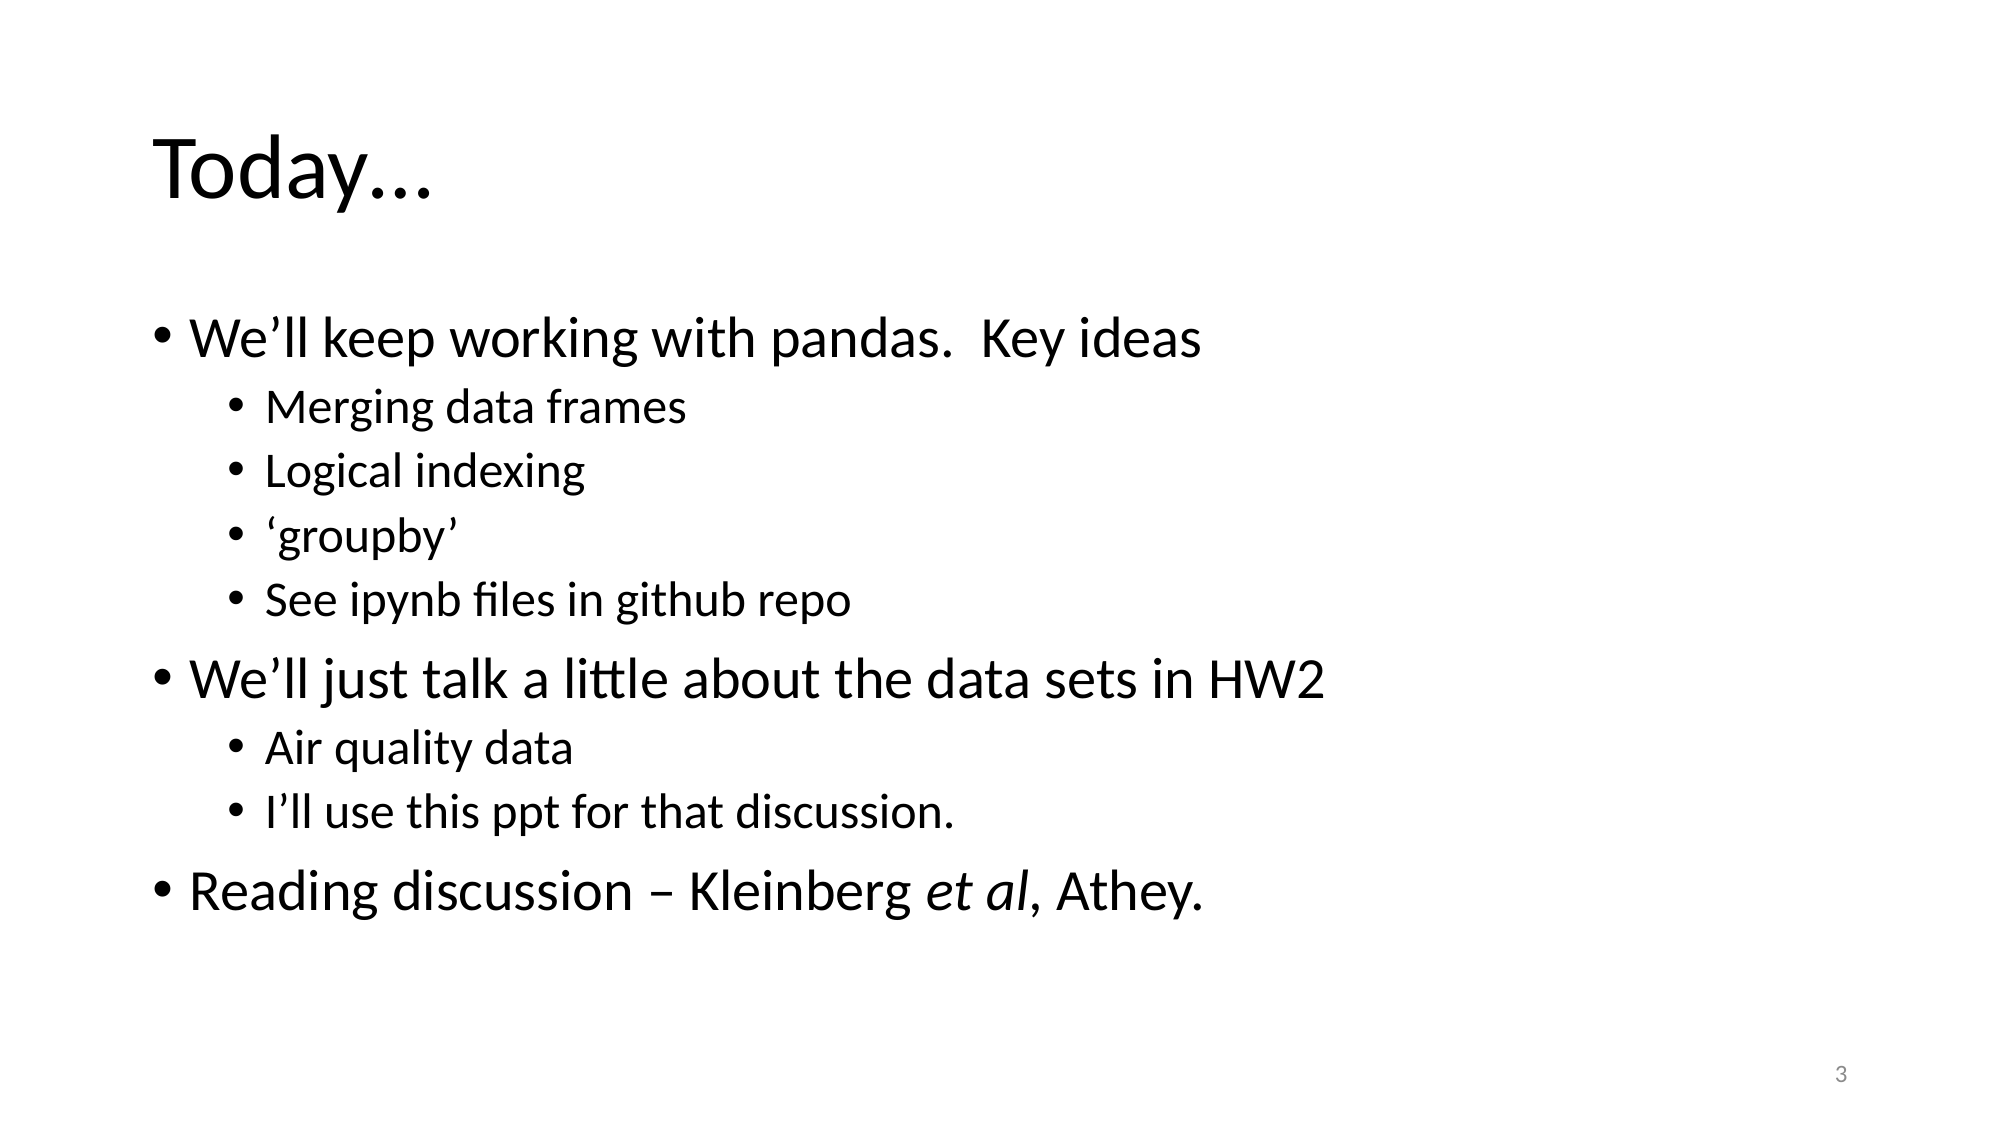

# Today…
We’ll keep working with pandas.  Key ideas
Merging data frames
Logical indexing
‘groupby’
See ipynb files in github repo
We’ll just talk a little about the data sets in HW2
Air quality data
I’ll use this ppt for that discussion.
Reading discussion – Kleinberg et al, Athey.
3